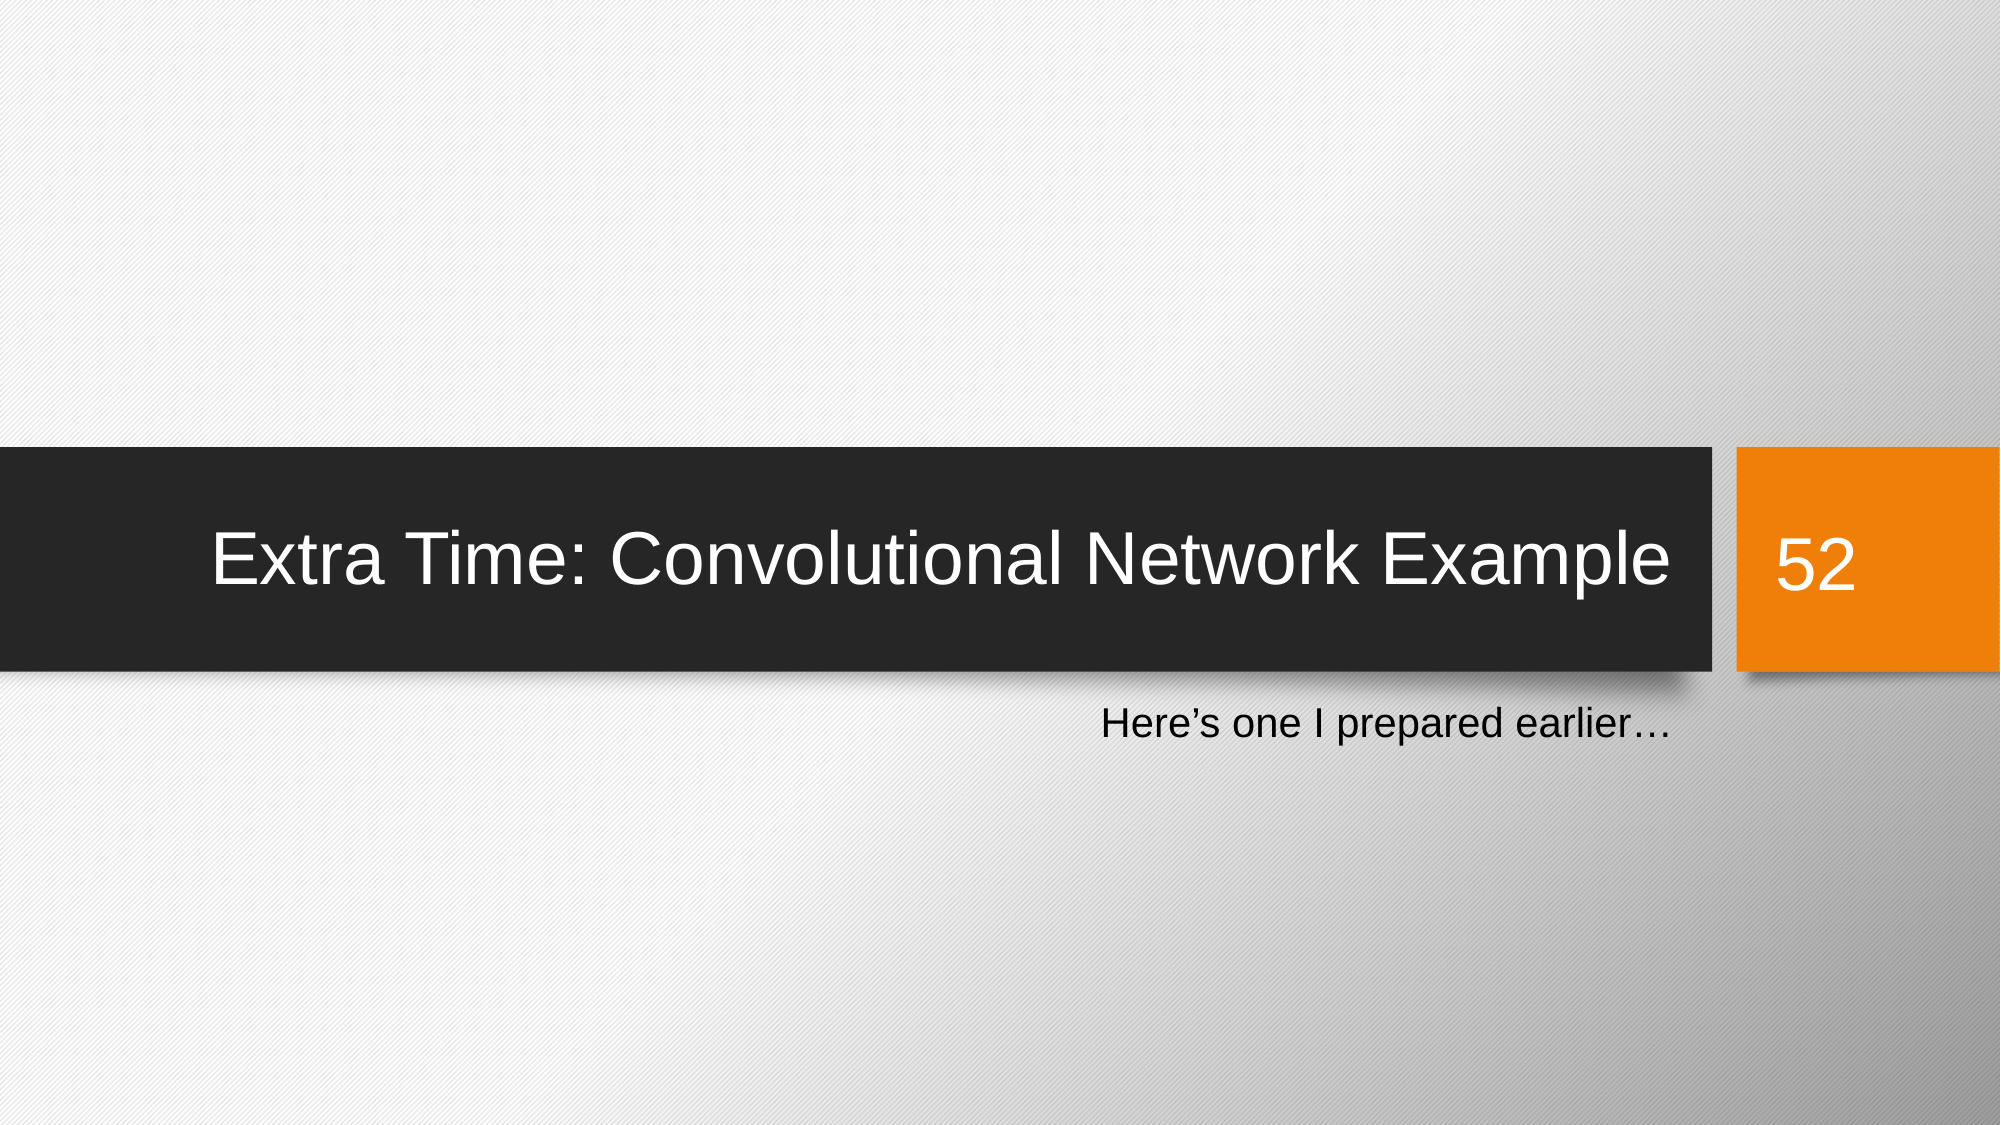

# Extra Time: Convolutional Network Example
52
Here’s one I prepared earlier…